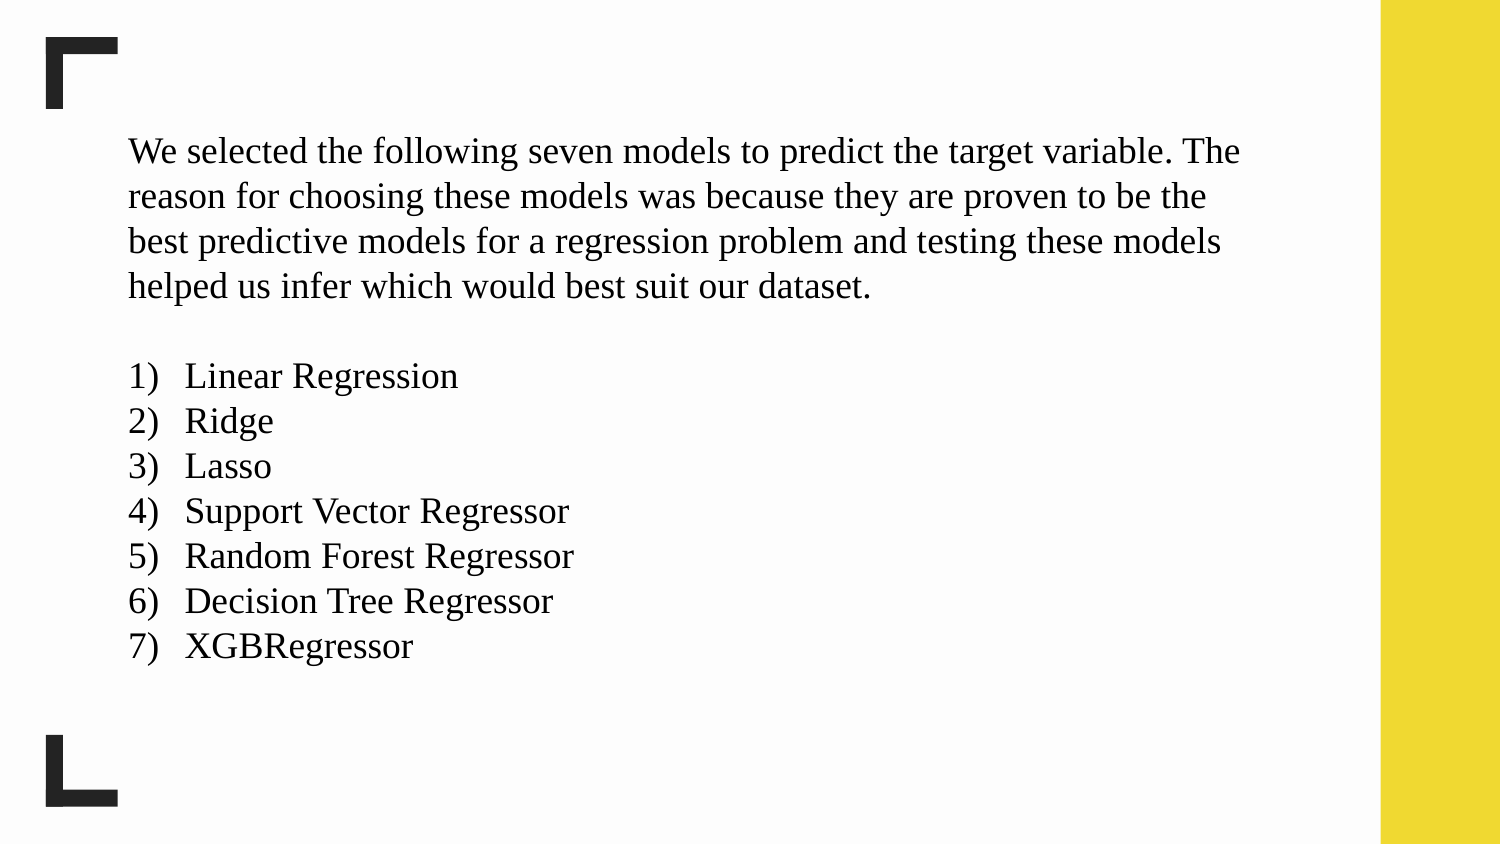

We selected the following seven models to predict the target variable. The reason for choosing these models was because they are proven to be the best predictive models for a regression problem and testing these models helped us infer which would best suit our dataset.

Linear Regression
Ridge
Lasso
Support Vector Regressor
Random Forest Regressor
Decision Tree Regressor
XGBRegressor